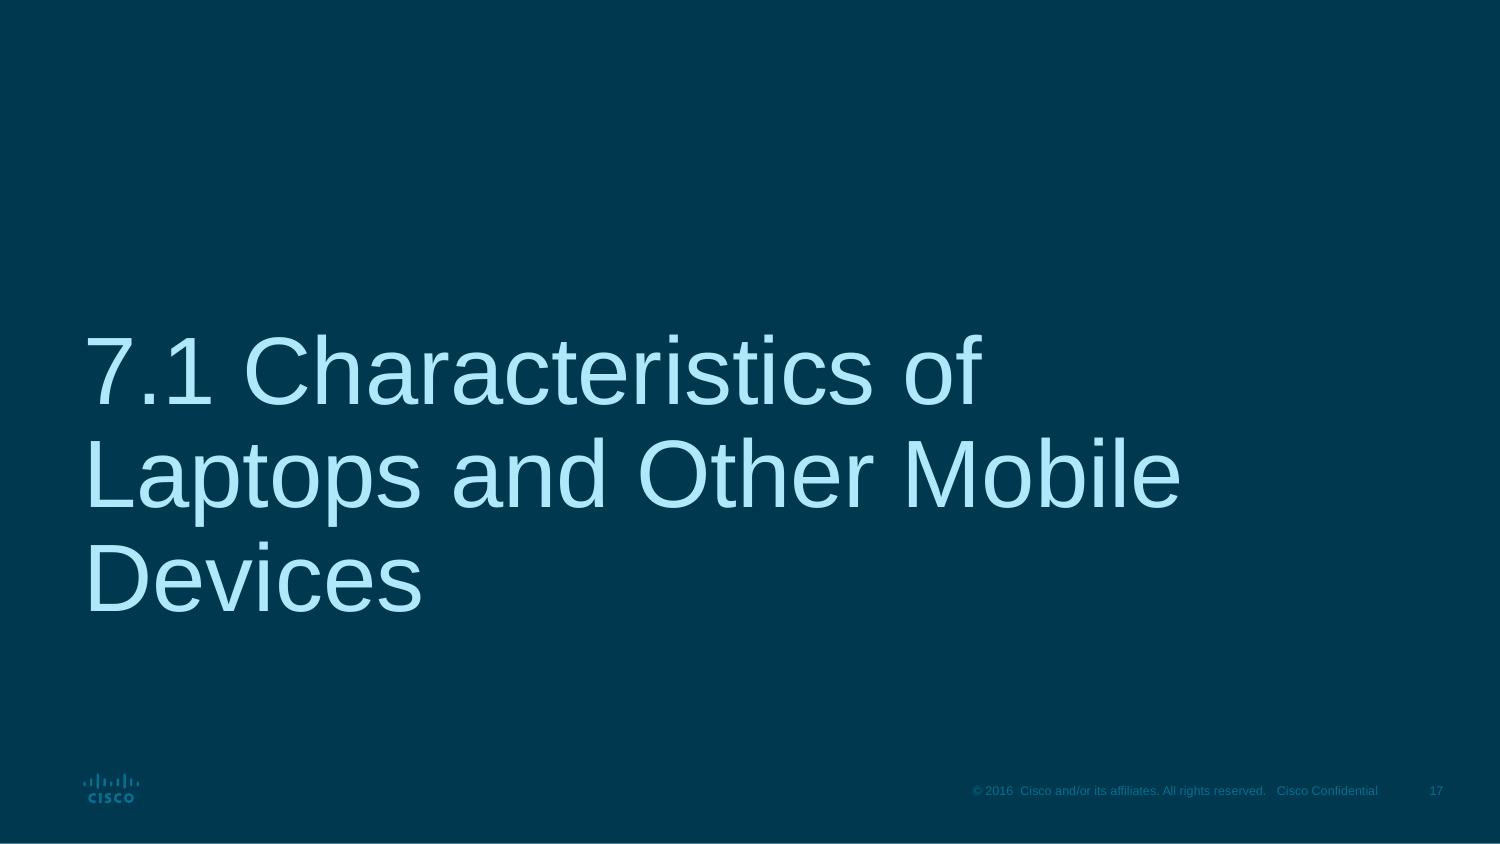

# 7.1 Characteristics of Laptops and Other Mobile Devices